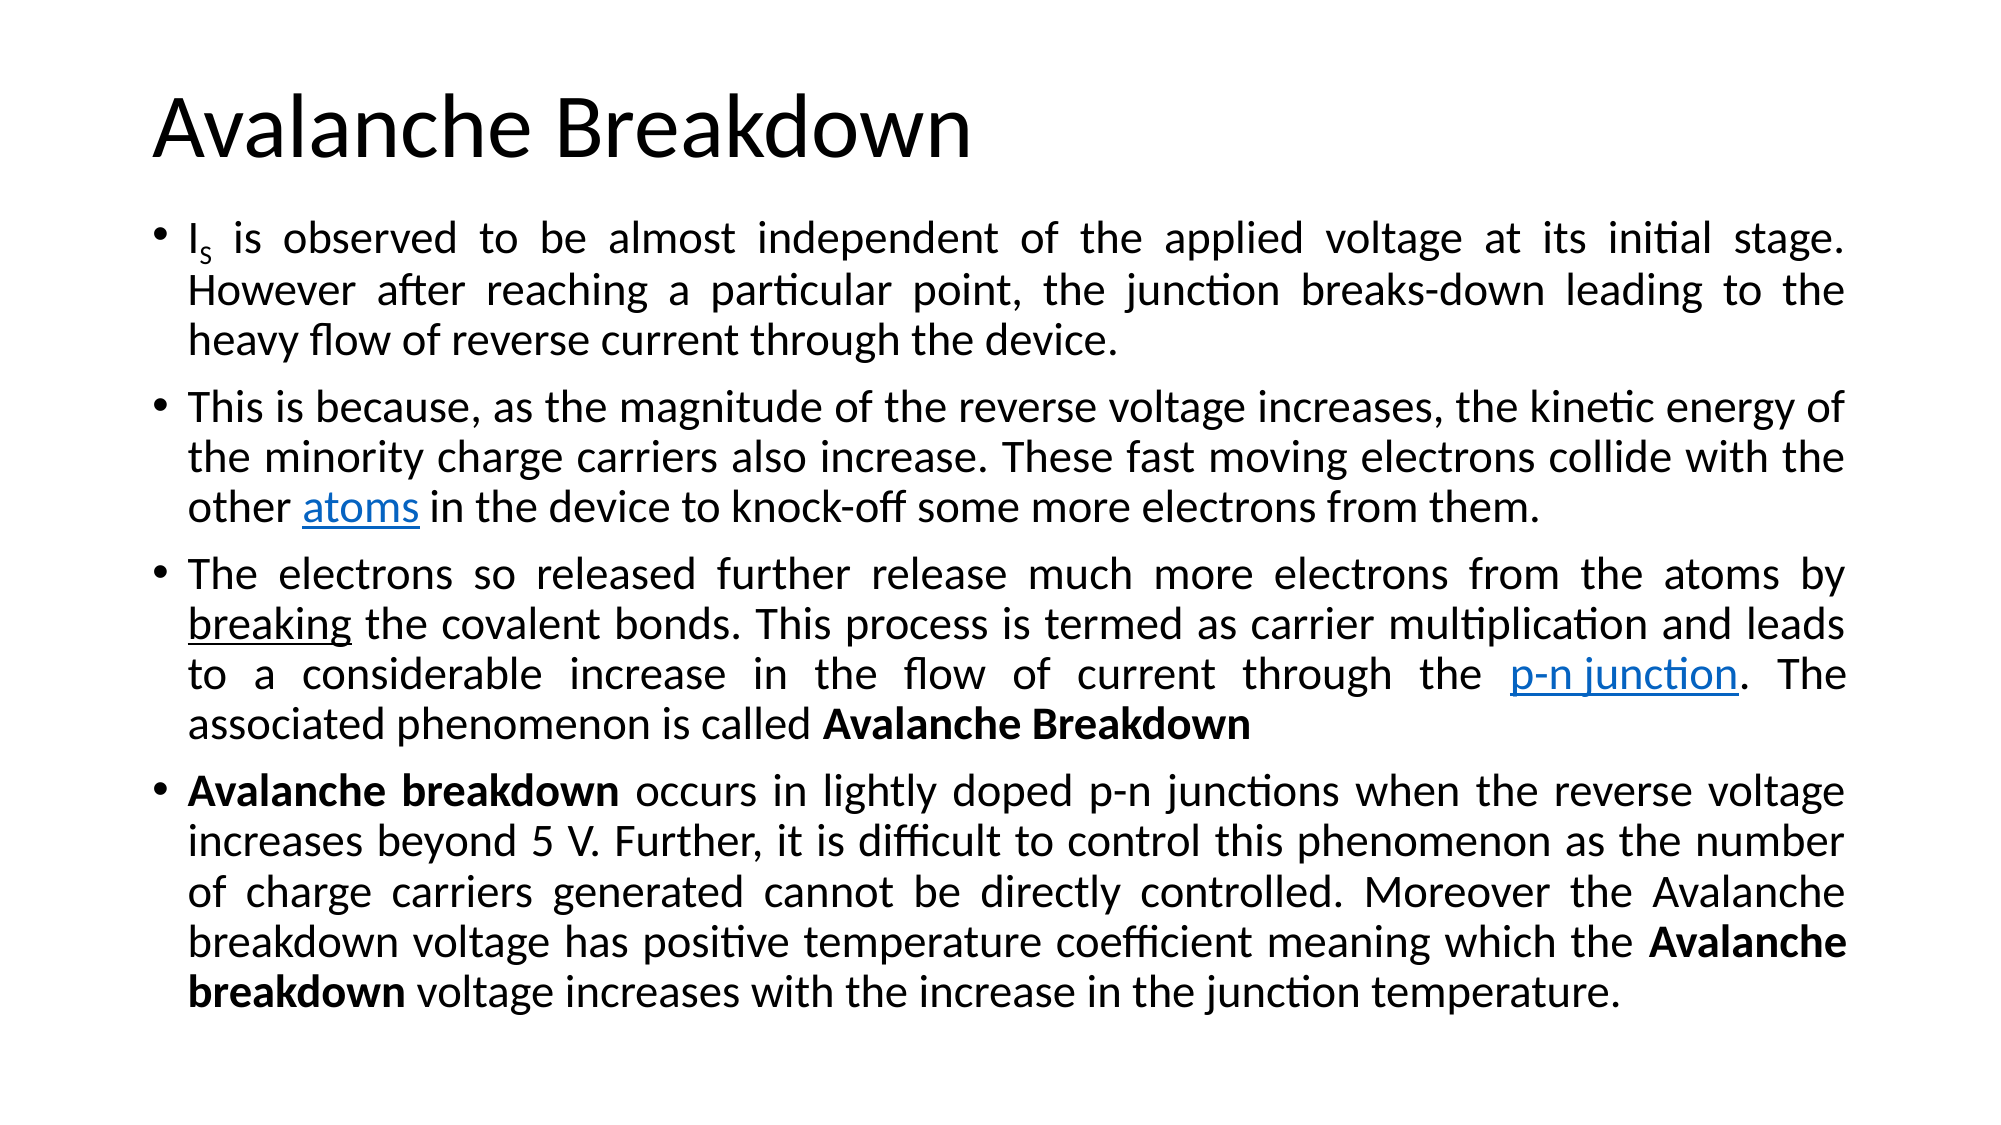

# Avalanche Breakdown
IS is observed to be almost independent of the applied voltage at its initial stage. However after reaching a particular point, the junction breaks-down leading to the heavy flow of reverse current through the device.
This is because, as the magnitude of the reverse voltage increases, the kinetic energy of the minority charge carriers also increase. These fast moving electrons collide with the other atoms in the device to knock-off some more electrons from them.
The electrons so released further release much more electrons from the atoms by breaking the covalent bonds. This process is termed as carrier multiplication and leads to a considerable increase in the flow of current through the p-n junction. The associated phenomenon is called Avalanche Breakdown
Avalanche breakdown occurs in lightly doped p-n junctions when the reverse voltage increases beyond 5 V. Further, it is difficult to control this phenomenon as the number of charge carriers generated cannot be directly controlled. Moreover the Avalanche breakdown voltage has positive temperature coefficient meaning which the Avalanche breakdown voltage increases with the increase in the junction temperature.